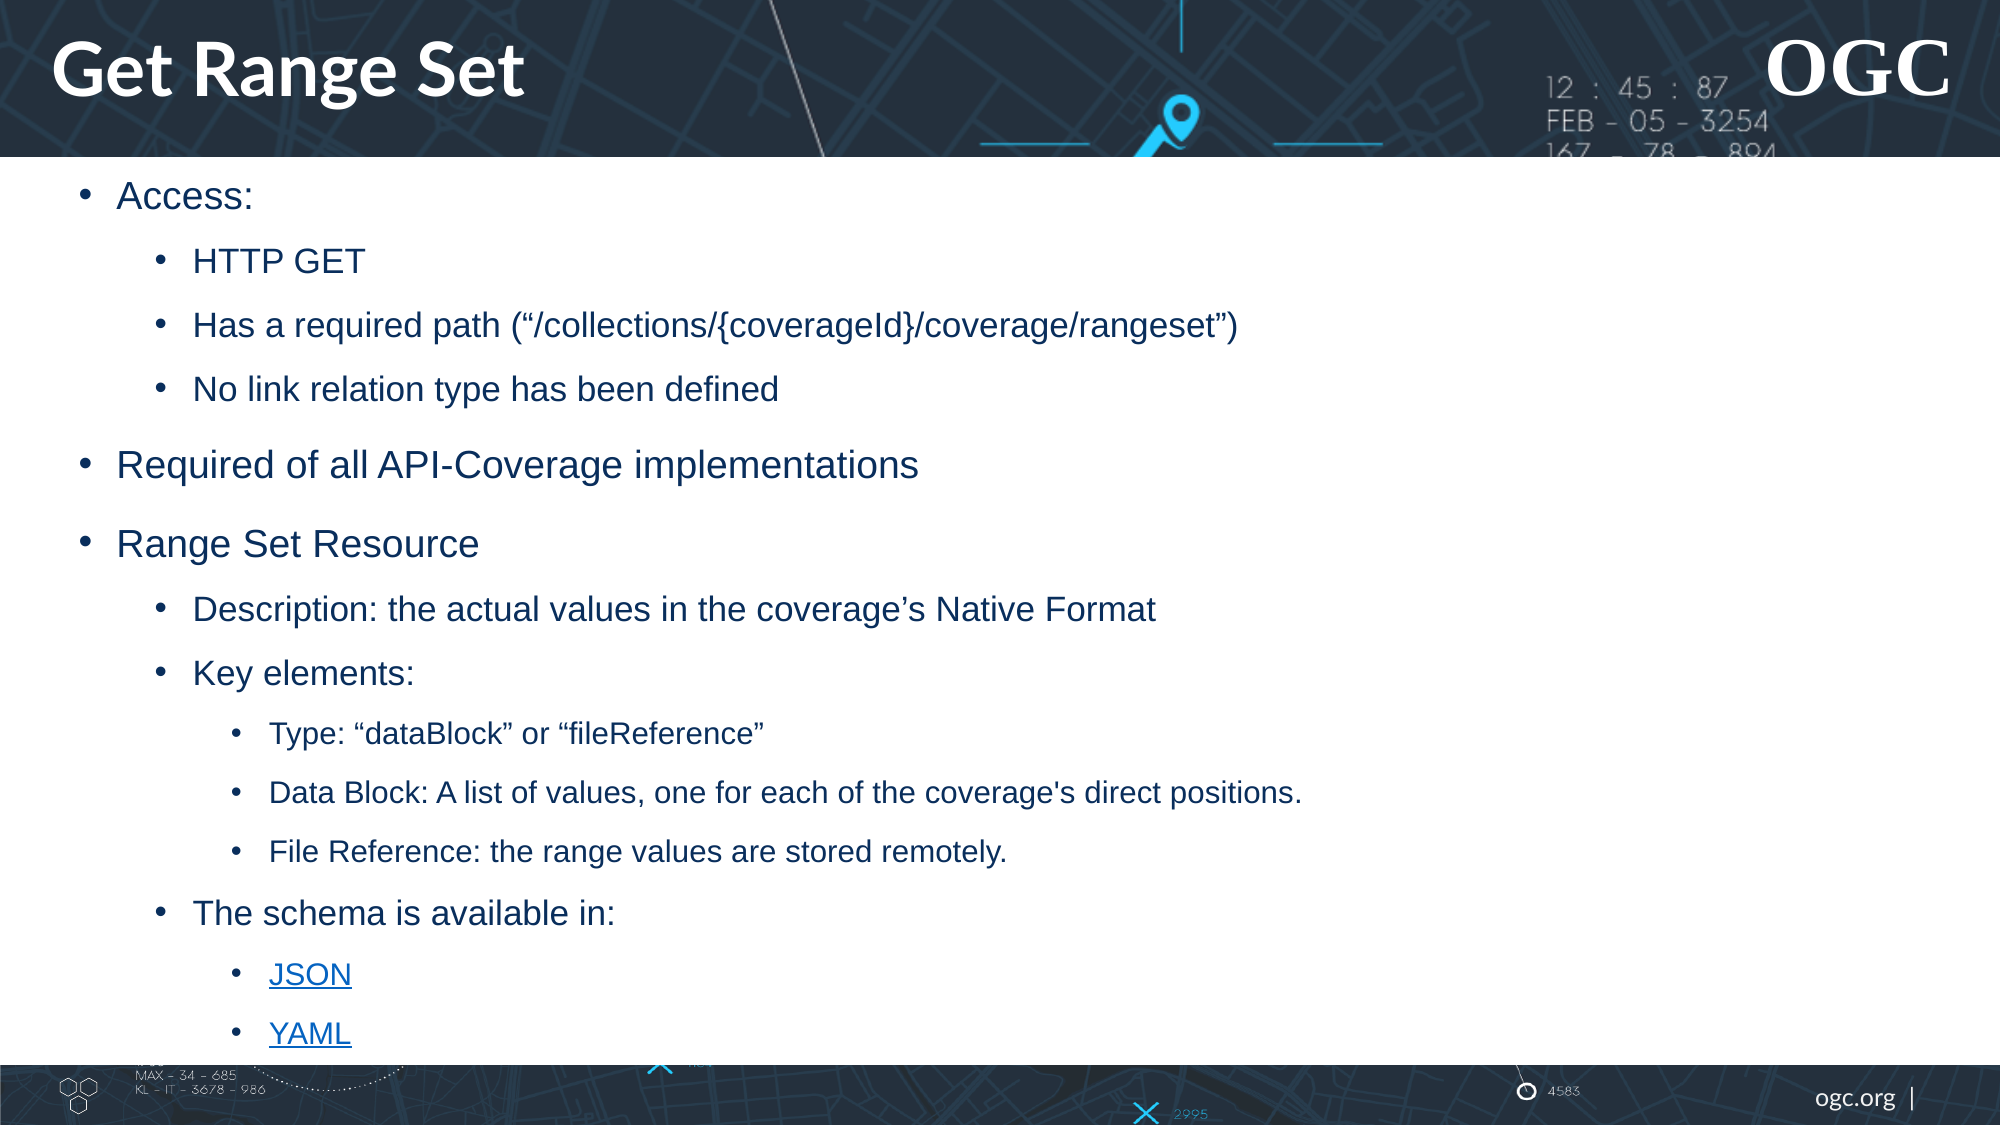

# Get Range Set
Access:
HTTP GET
Has a required path (“/collections/{coverageId}/coverage/rangeset”)
No link relation type has been defined
Required of all API-Coverage implementations
Range Set Resource
Description: the actual values in the coverage’s Native Format
Key elements:
Type: “dataBlock” or “fileReference”
Data Block: A list of values, one for each of the coverage's direct positions.
File Reference: the range values are stored remotely.
The schema is available in:
JSON
YAML